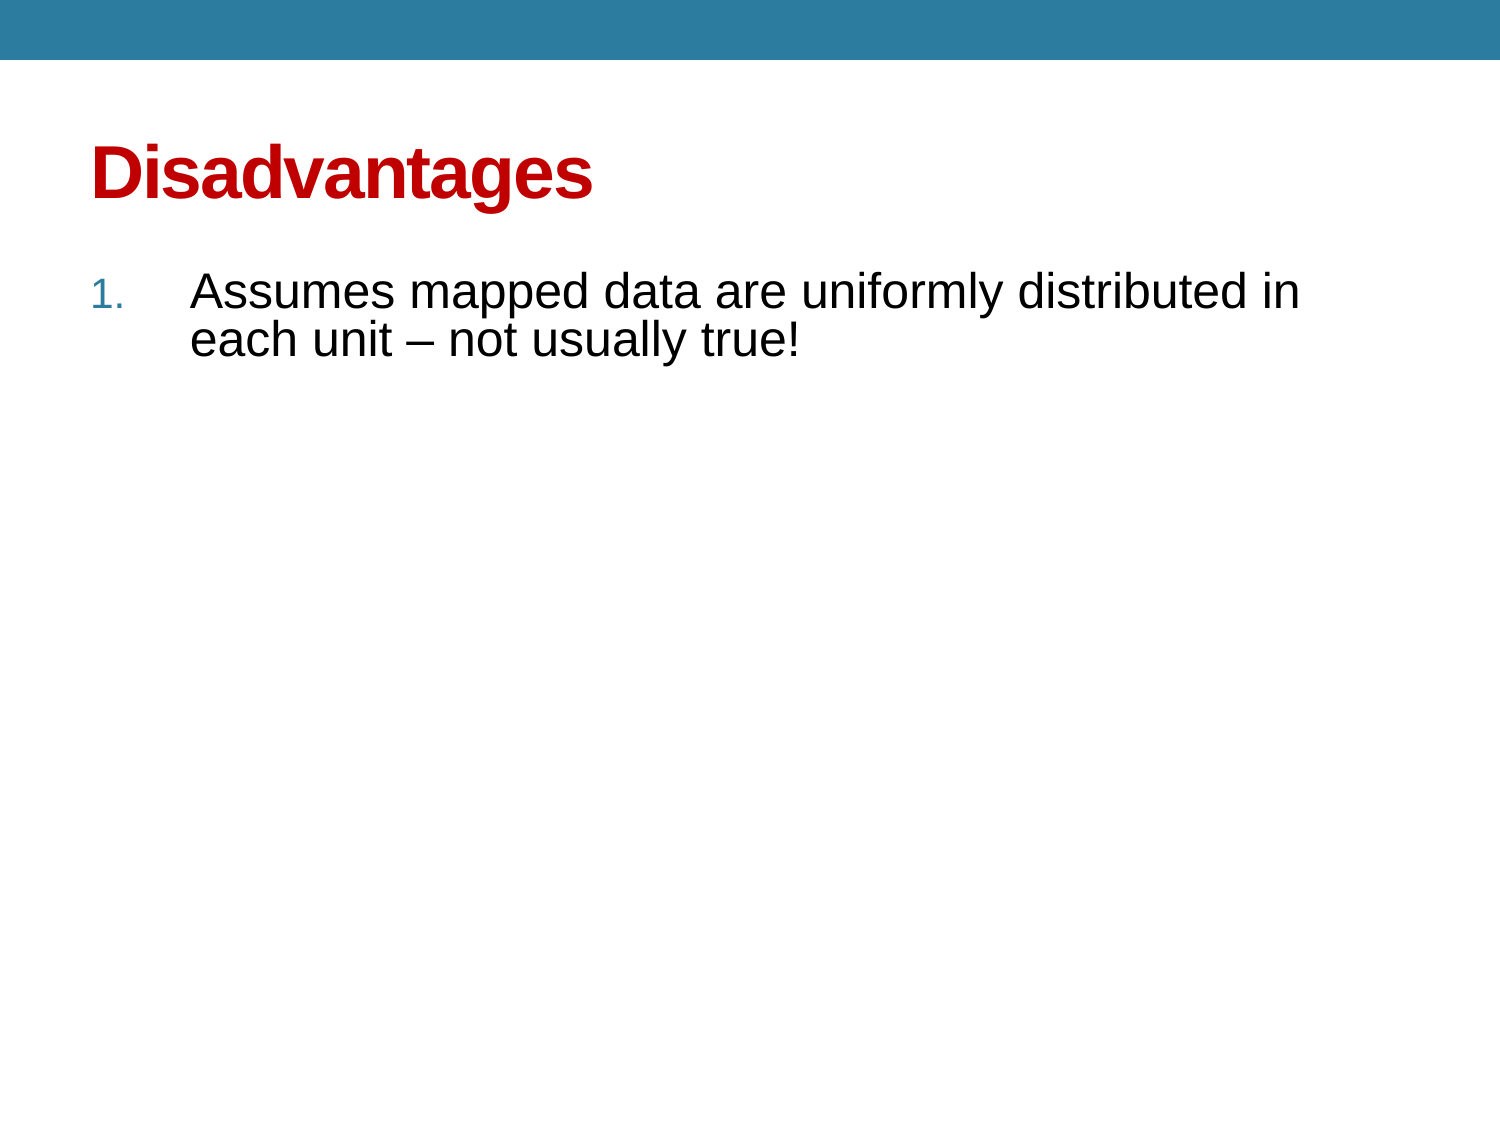

# Disadvantages
Assumes mapped data are uniformly distributed in each unit – not usually true!